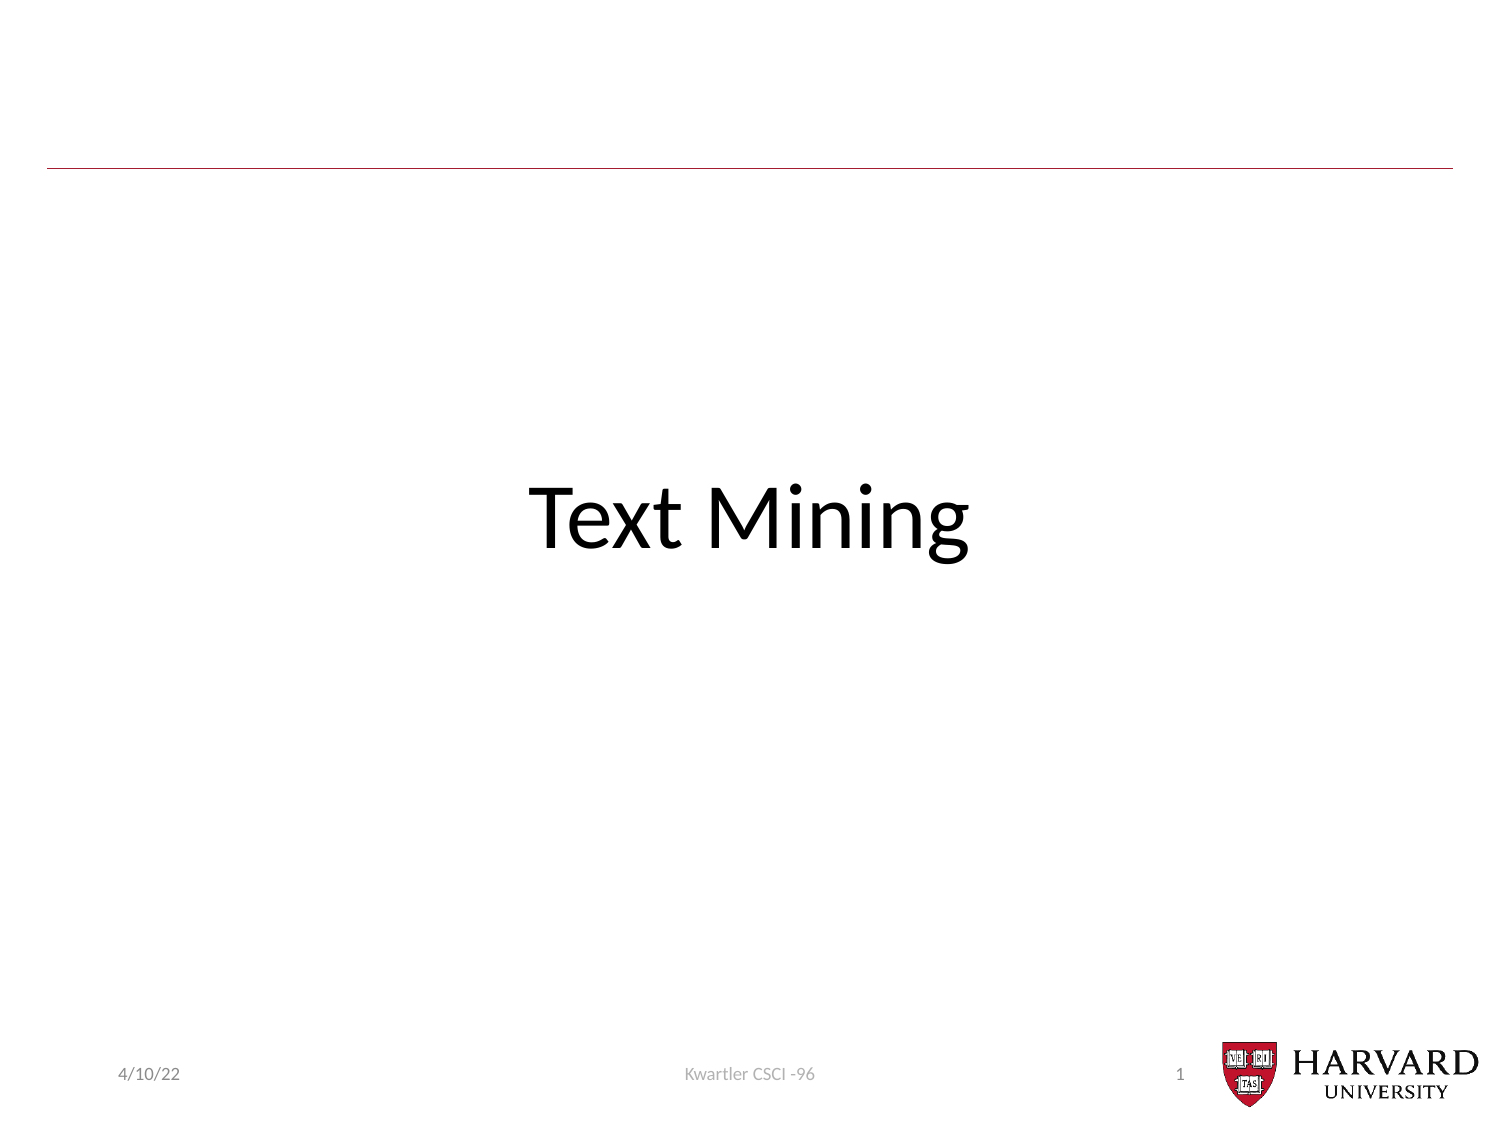

# Text Mining
4/10/22
Kwartler CSCI -96
1